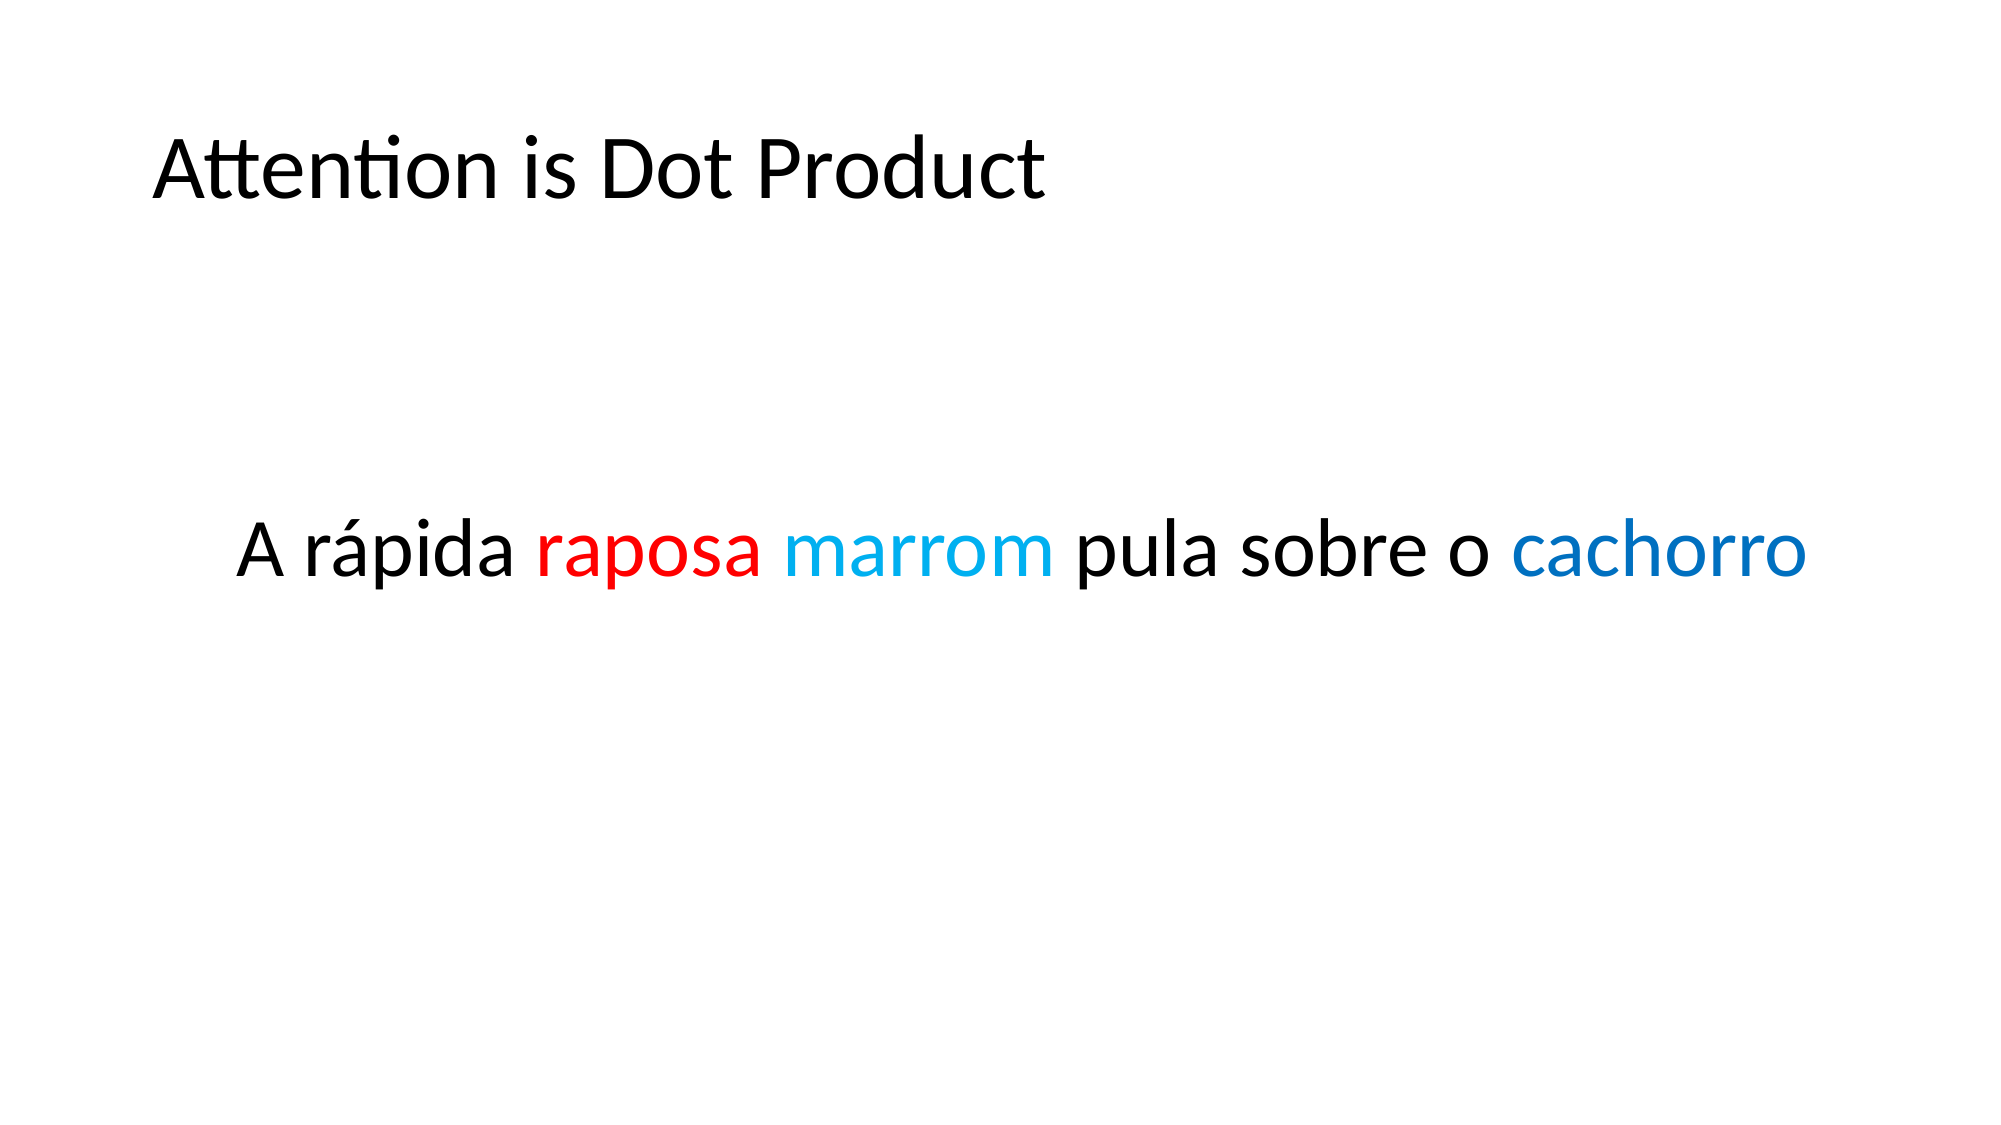

# Attention is Dot Product
A rápida raposa marrom pula sobre o cachorro